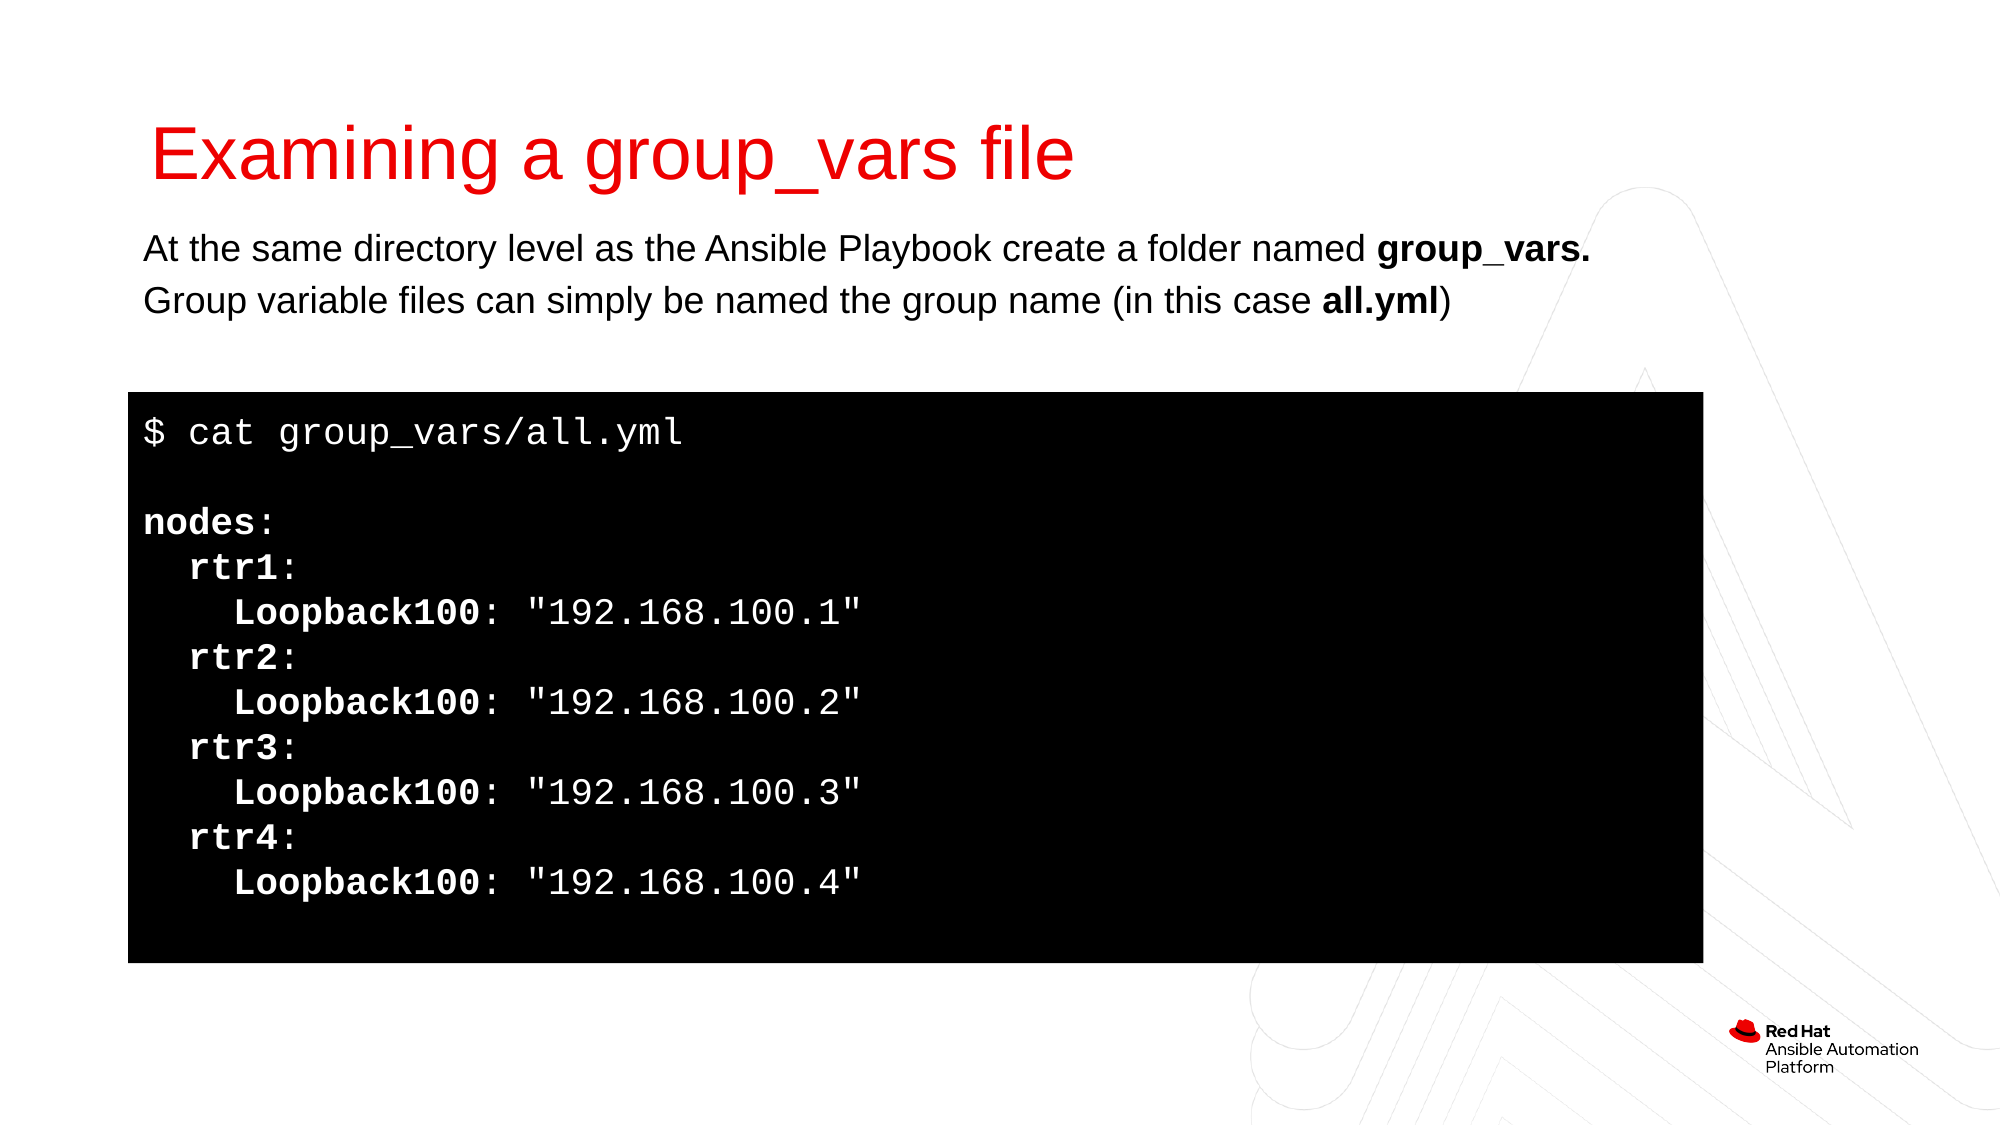

Examining a group_vars file
At the same directory level as the Ansible Playbook create a folder named group_vars. Group variable files can simply be named the group name (in this case all.yml)

$ cat group_vars/all.yml

nodes:
  rtr1:
    Loopback100: "192.168.100.1"
  rtr2:
    Loopback100: "192.168.100.2"
  rtr3:
    Loopback100: "192.168.100.3"
  rtr4:
    Loopback100: "192.168.100.4"